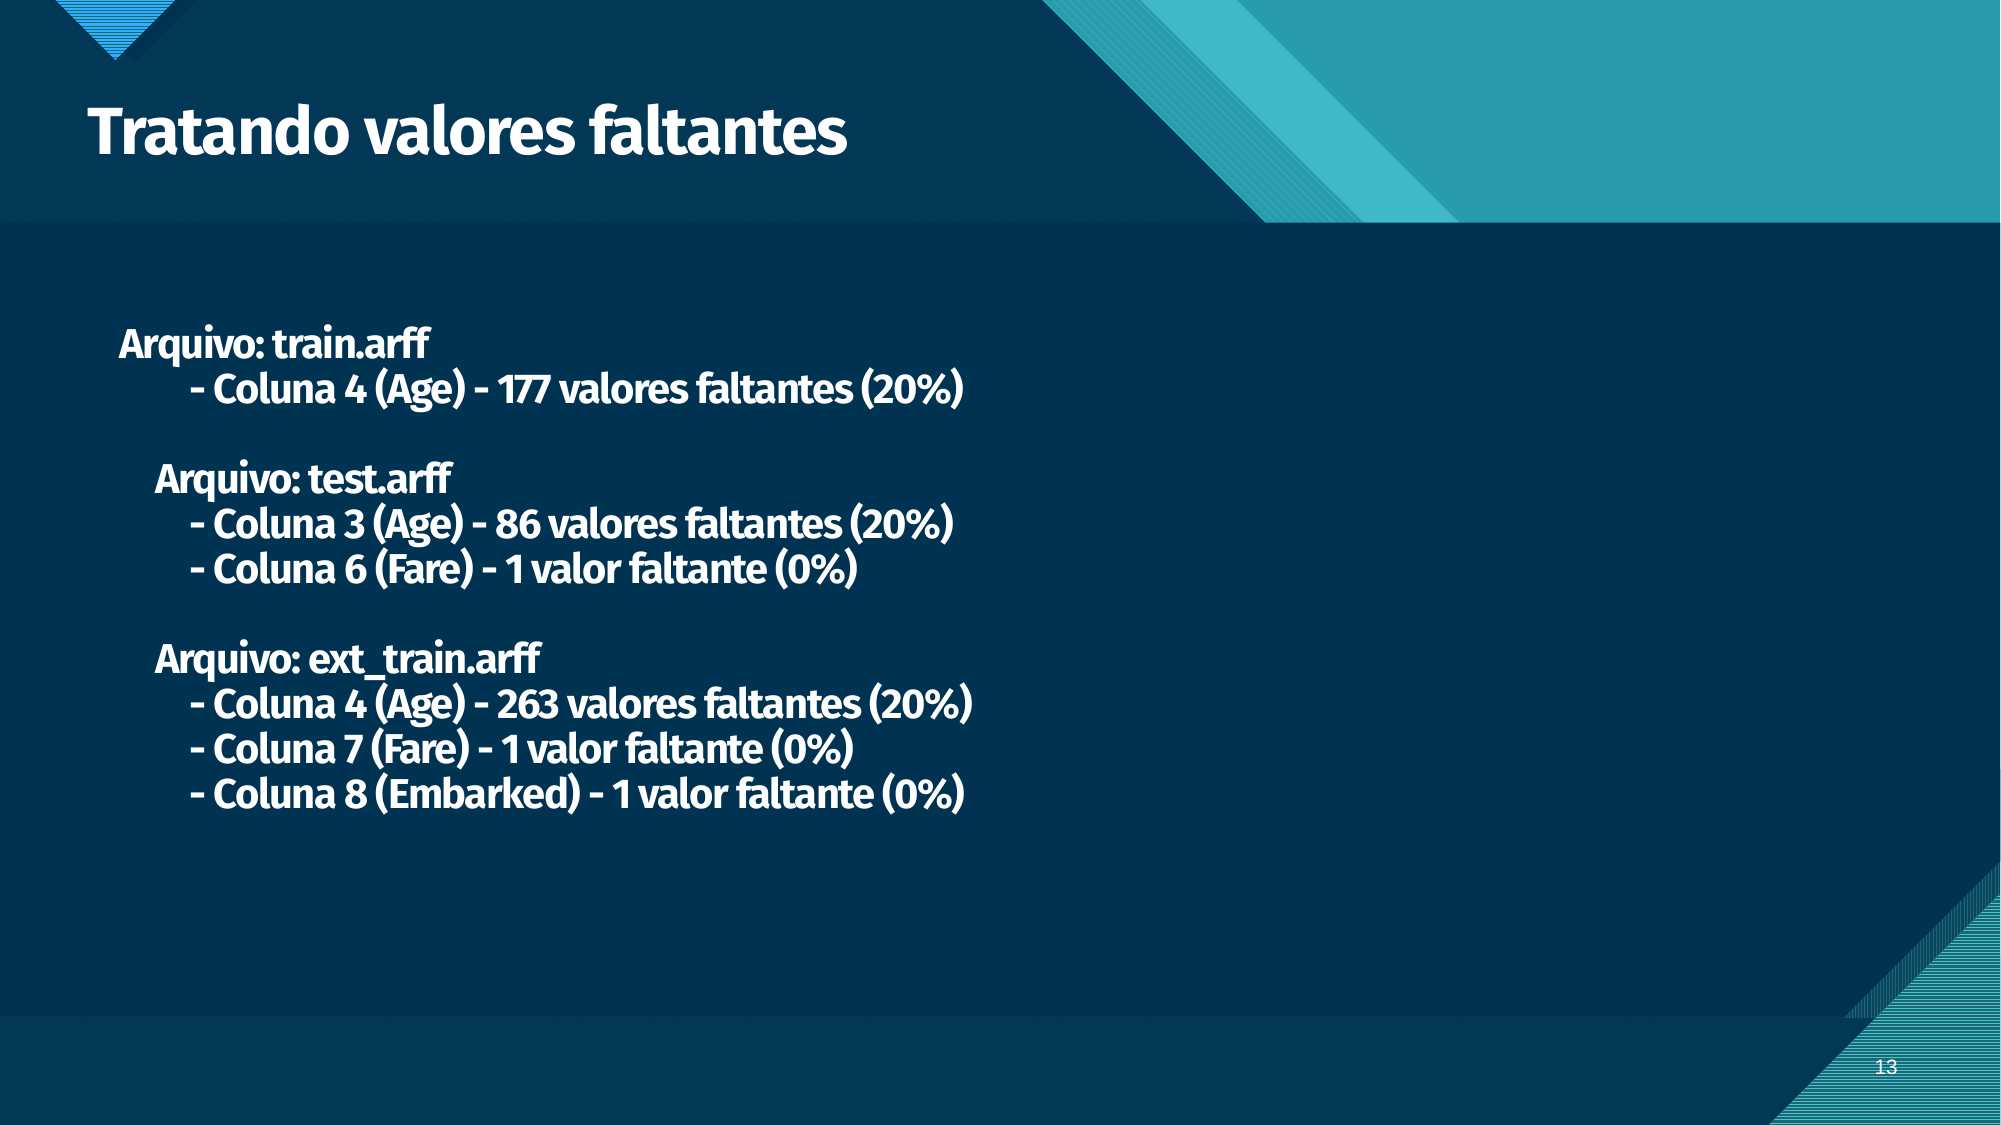

# Tratando valores faltantes
Arquivo: train.arff
        - Coluna 4 (Age) - 177 valores faltantes (20%)

    Arquivo: test.arff
        - Coluna 3 (Age) - 86 valores faltantes (20%)
        - Coluna 6 (Fare) - 1 valor faltante (0%)

    Arquivo: ext_train.arff
        - Coluna 4 (Age) - 263 valores faltantes (20%)
        - Coluna 7 (Fare) - 1 valor faltante (0%)
        - Coluna 8 (Embarked) - 1 valor faltante (0%)
13